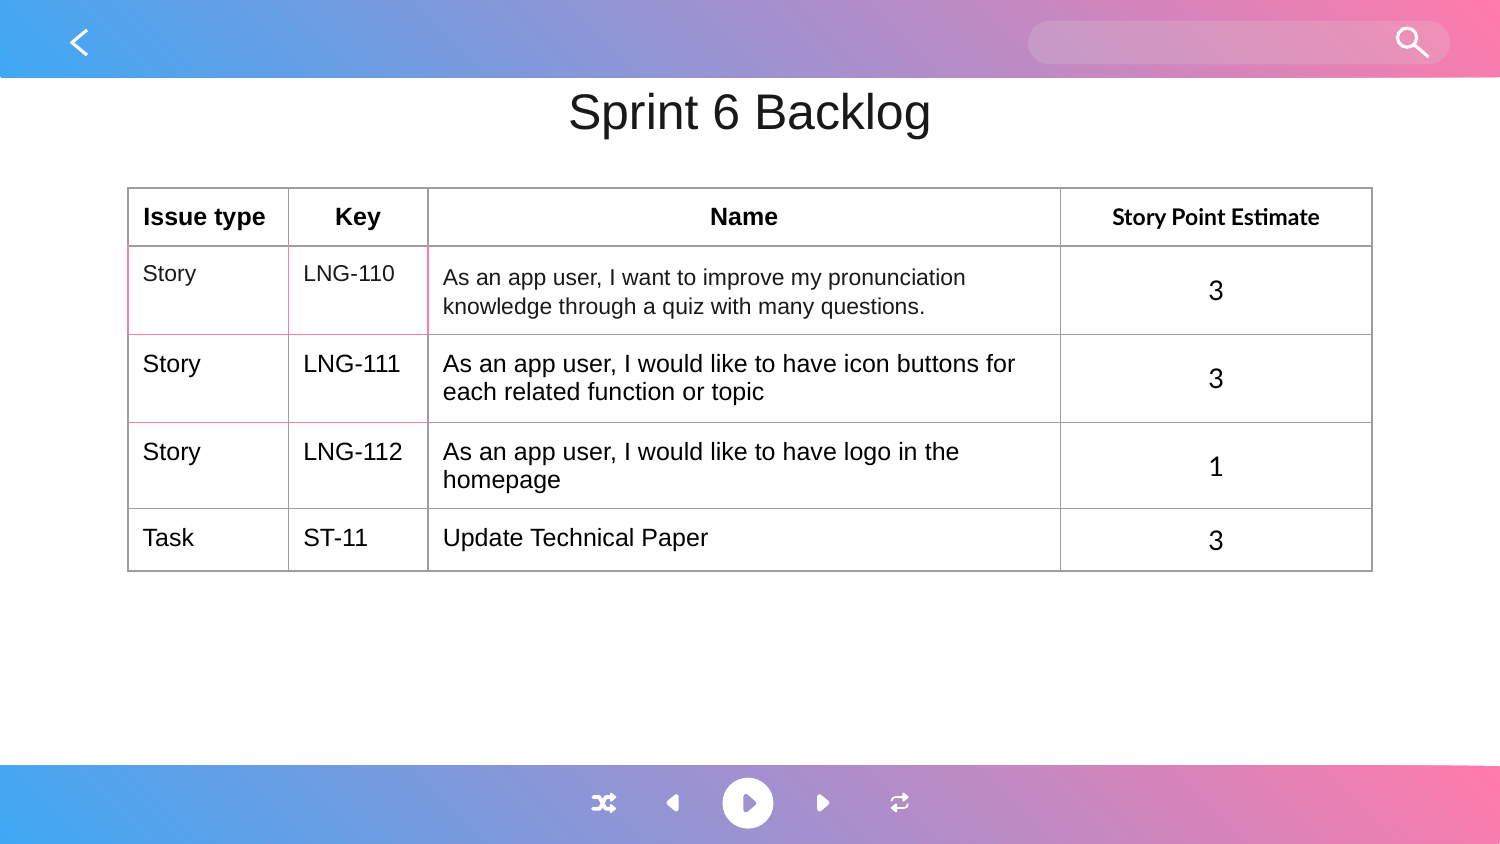

# Sprint 6 Backlog
| Issue type | Key | Name | Story Point Estimate |
| --- | --- | --- | --- |
| Story | LNG-110 | As an app user, I want to improve my pronunciation knowledge through a quiz with many questions. | 3 |
| Story | LNG-111 | As an app user, I would like to have icon buttons for each related function or topic | 3 |
| Story | LNG-112 | As an app user, I would like to have logo in the homepage | 1 |
| Task | ST-11 | Update Technical Paper | 3 |